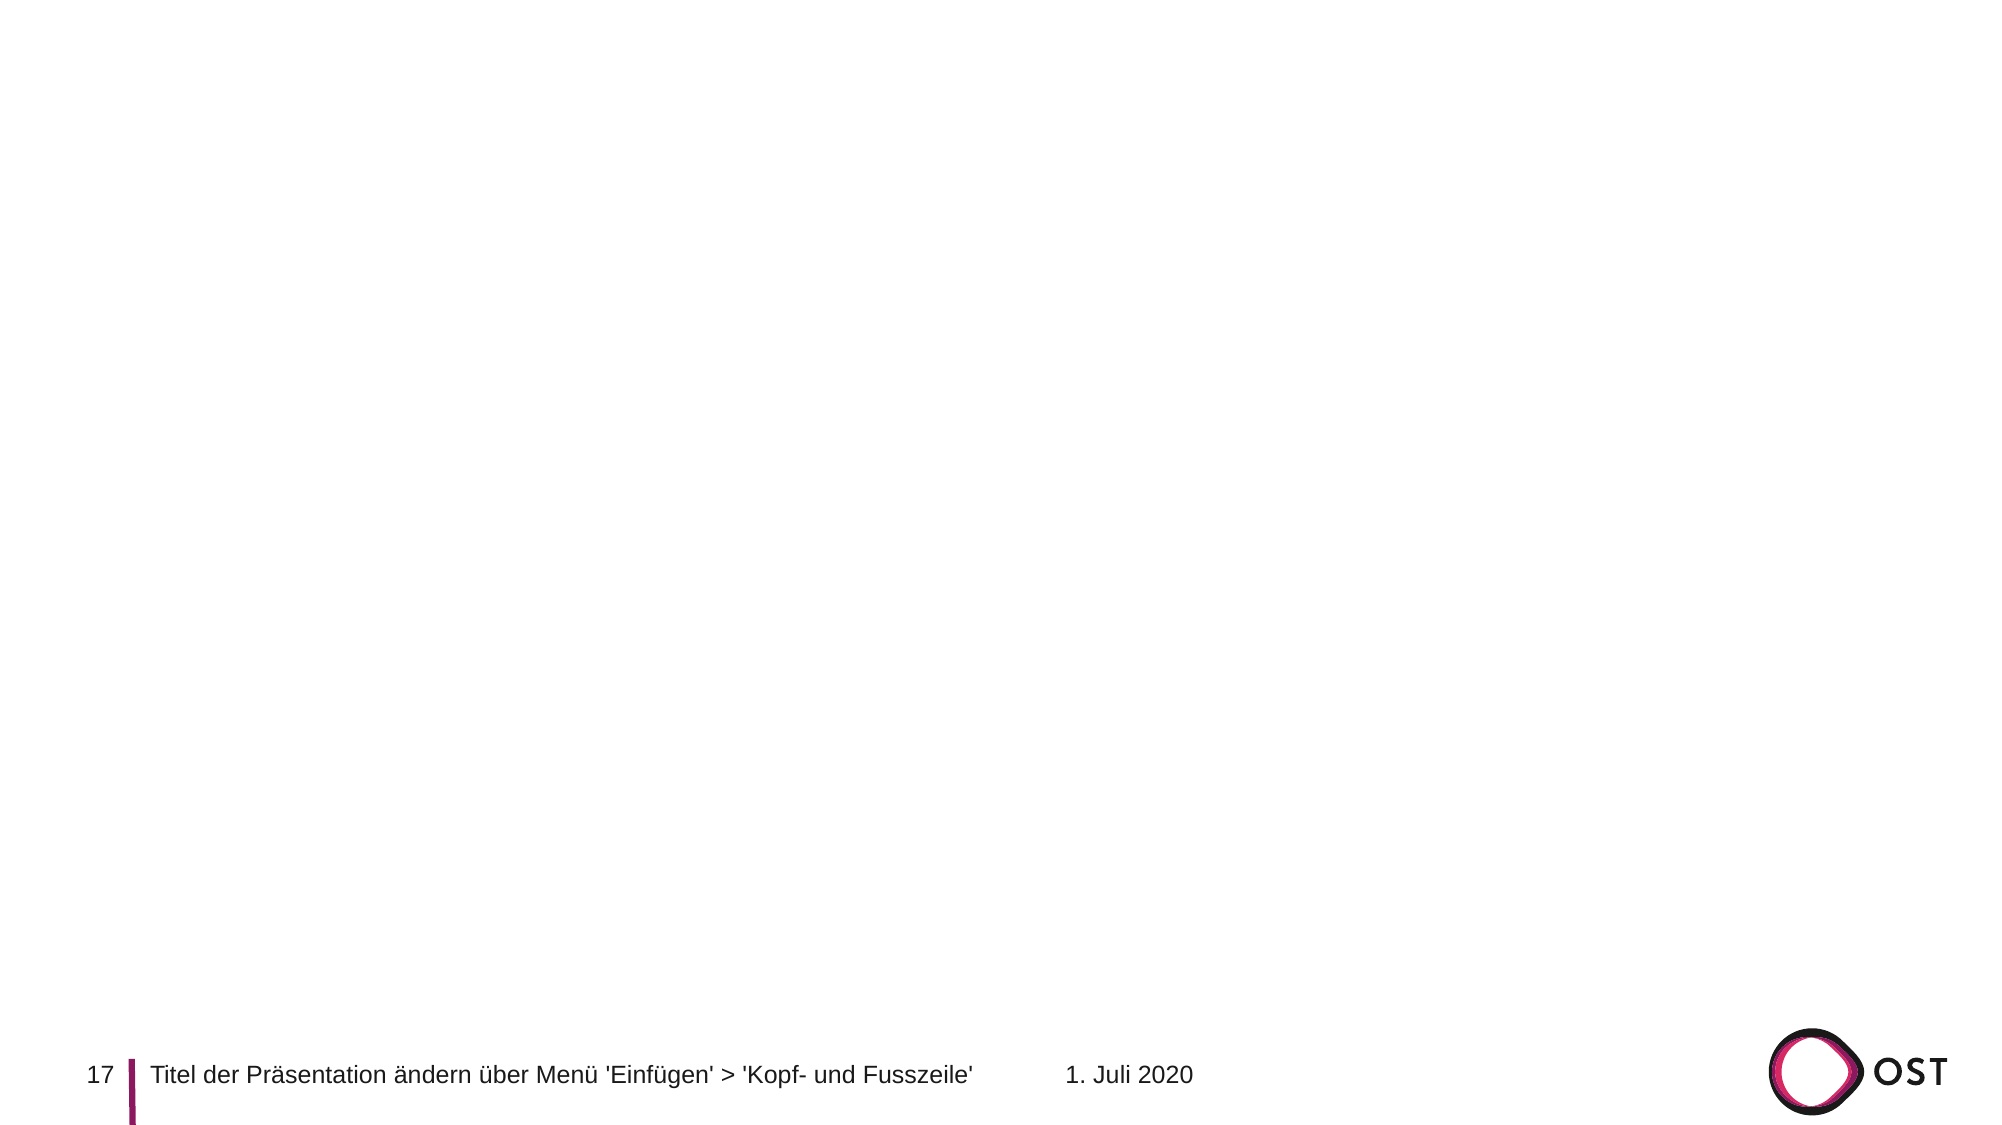

17
1. Juli 2020
Titel der Präsentation ändern über Menü 'Einfügen' > 'Kopf- und Fusszeile'